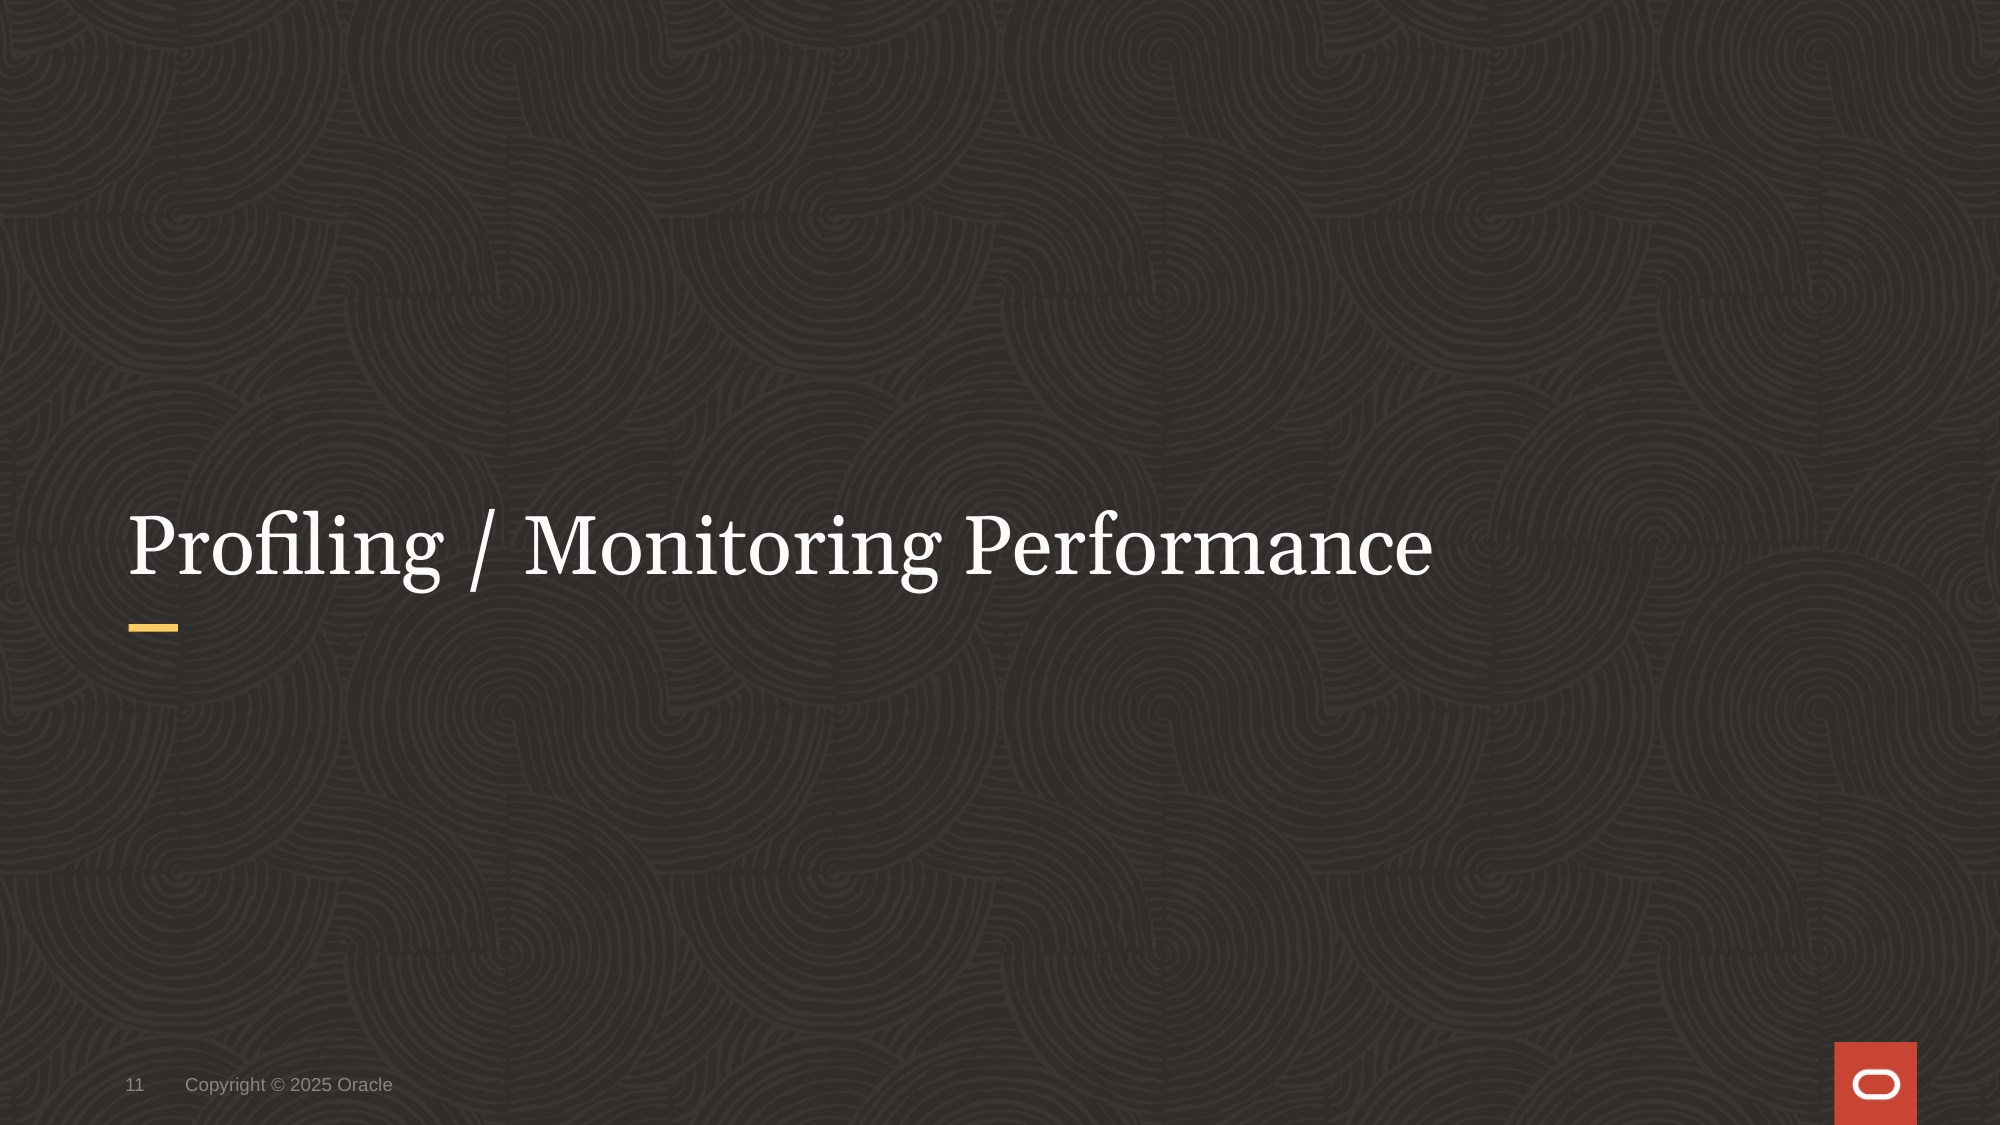

# Profiling / Monitoring Performance

11
Copyright © 2025 Oracle